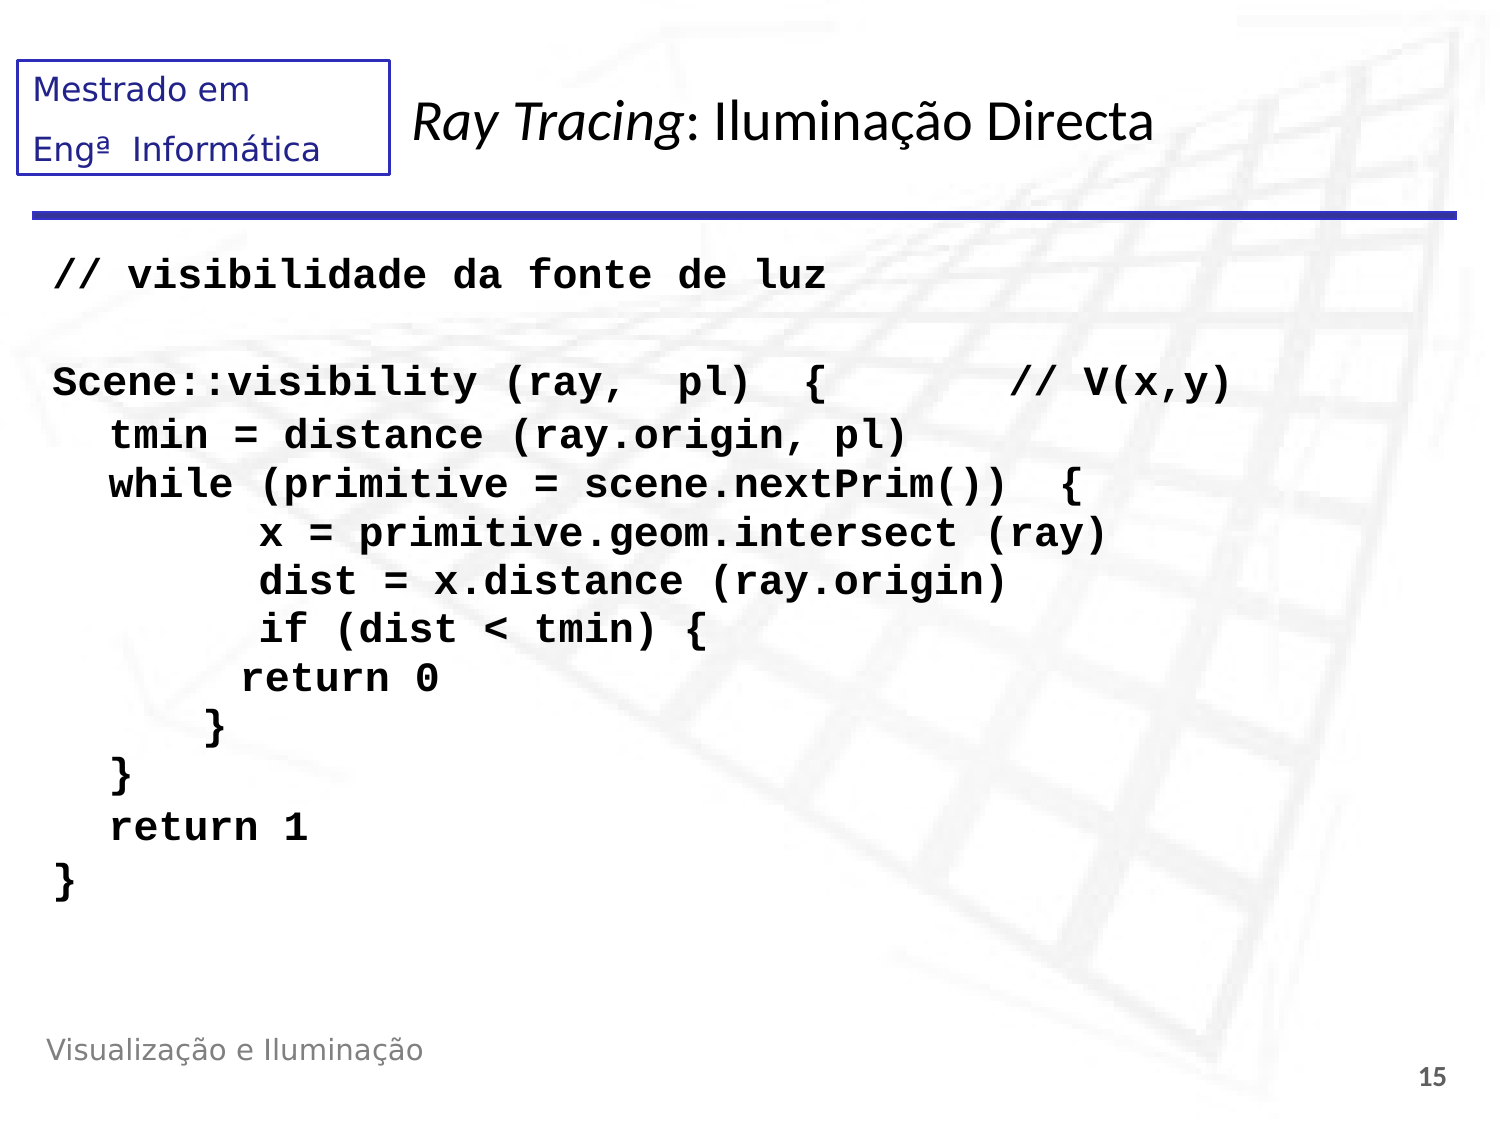

# Ray Tracing: Iluminação Directa
// visibilidade da fonte de luz

Scene::visibility (ray,  pl)  {   	// V(x,y)
	tmin = distance (ray.origin, pl)
	while (primitive = scene.nextPrim())  {
		x = primitive.geom.intersect (ray)
		dist = x.distance (ray.origin)
		if (dist < tmin) {
	return 0
}
	}
	return 1
}

Visualização e Iluminação
15